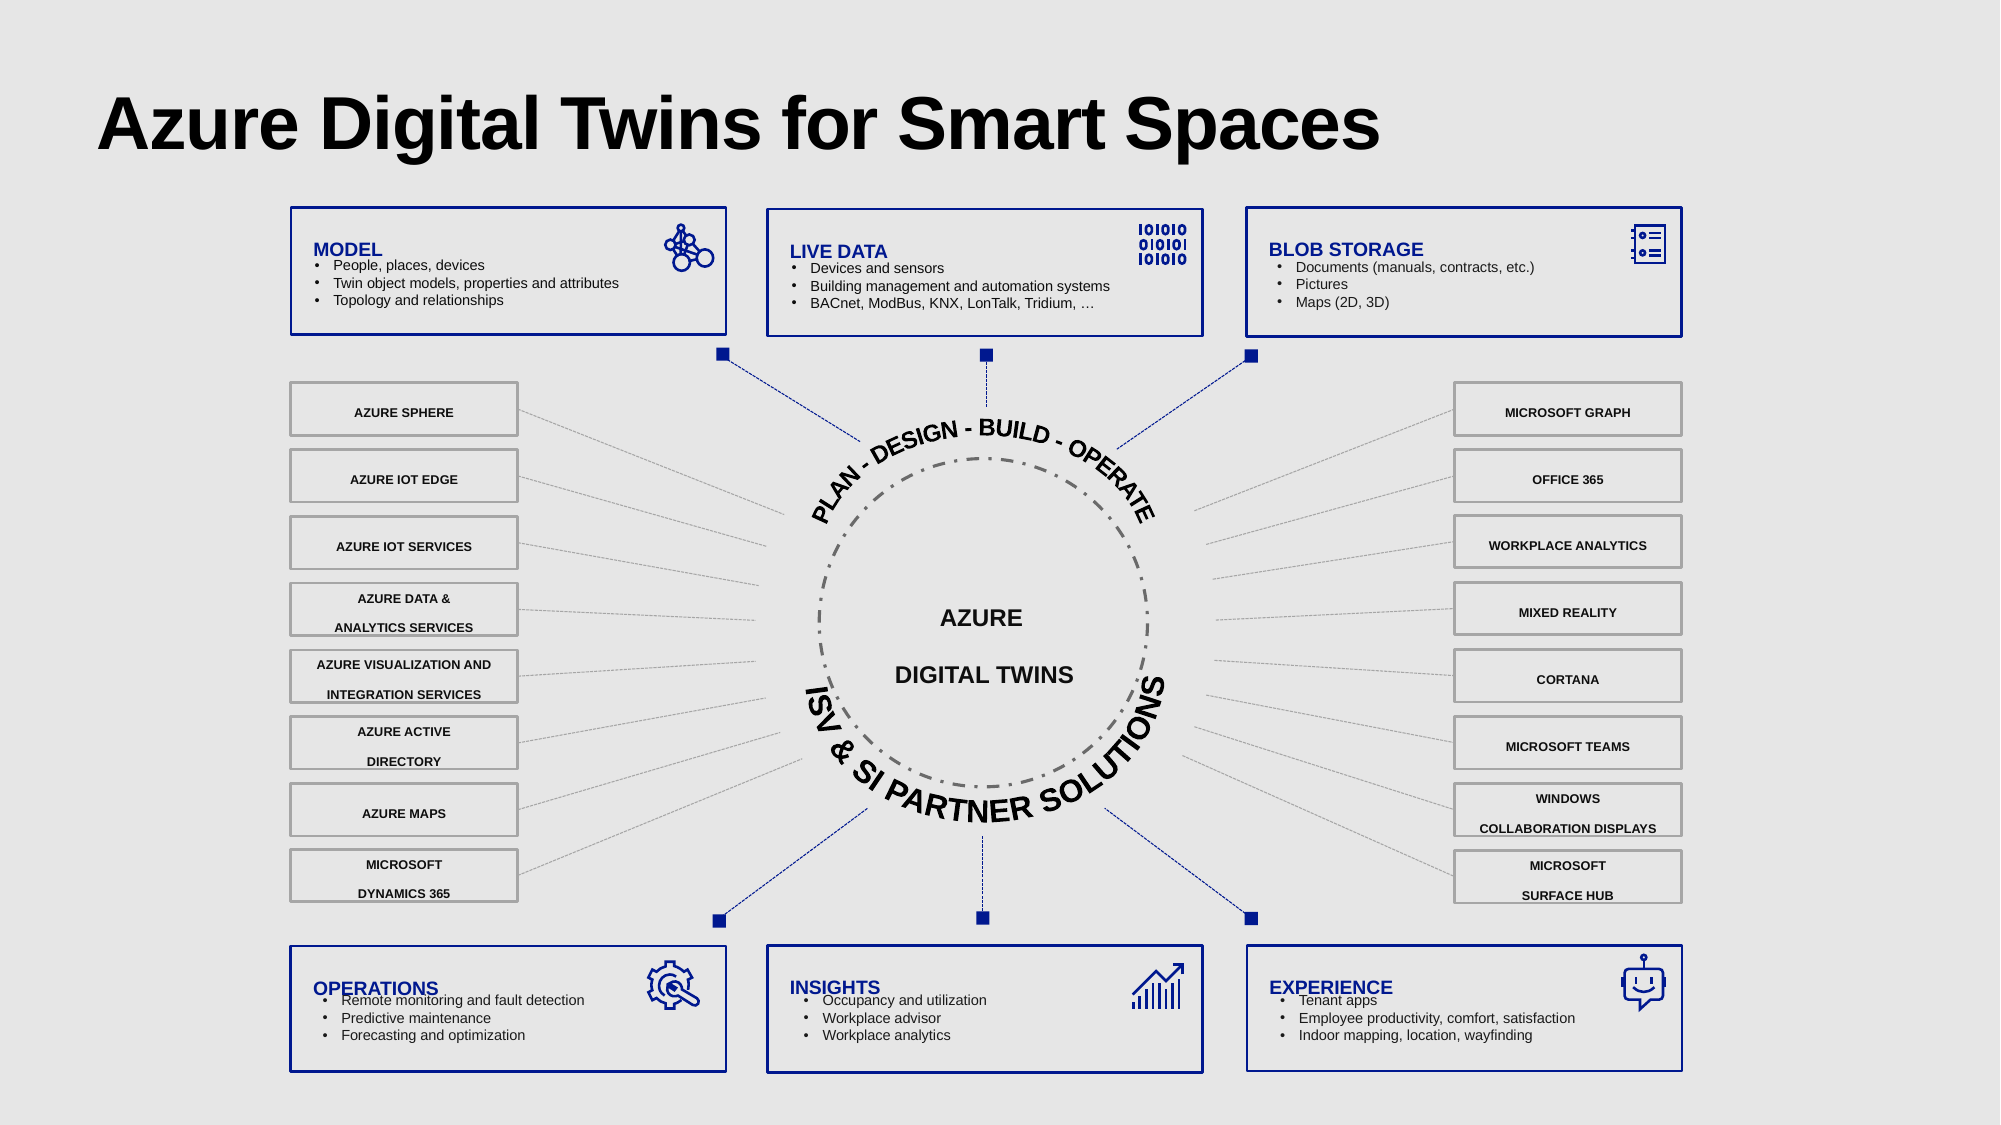

# Azure Digital Twins for Smart Spaces
MODEL
BLOB STORAGE

Documents (manuals, contracts, etc.)
Pictures
Maps (2D, 3D)
LIVE DATA

People, places, devices
Twin object models, properties and attributes
Topology and relationships
Devices and sensors
Building management and automation systems
BACnet, ModBus, KNX, LonTalk, Tridium, …

AZURE SPHERE
MICROSOFT GRAPH

PLAN - DESIGN - BUILD - OPERATE
AZURE IOT EDGE
OFFICE 365
MICROSOFT AZURE
MICROSOFT 365

WORKPLACE ANALYTICS
AZURE IOT SERVICES
ISV & SI PARTNER SOLUTIONS
AZURE
DIGITAL TWINS
MIXED REALITY
AZURE DATA &
ANALYTICS SERVICES
CORTANA
AZURE VISUALIZATION AND INTEGRATION SERVICES
MICROSOFT TEAMS
AZURE ACTIVE
DIRECTORY
AZURE MAPS
WINDOWS
COLLABORATION DISPLAYS
MICROSOFT
DYNAMICS 365
MICROSOFT
SURFACE HUB

INSIGHTS
EXPERIENCE

OPERATIONS

Remote monitoring and fault detection
Predictive maintenance
Forecasting and optimization
Occupancy and utilization
Workplace advisor
Workplace analytics
Tenant apps
Employee productivity, comfort, satisfaction
Indoor mapping, location, wayfinding